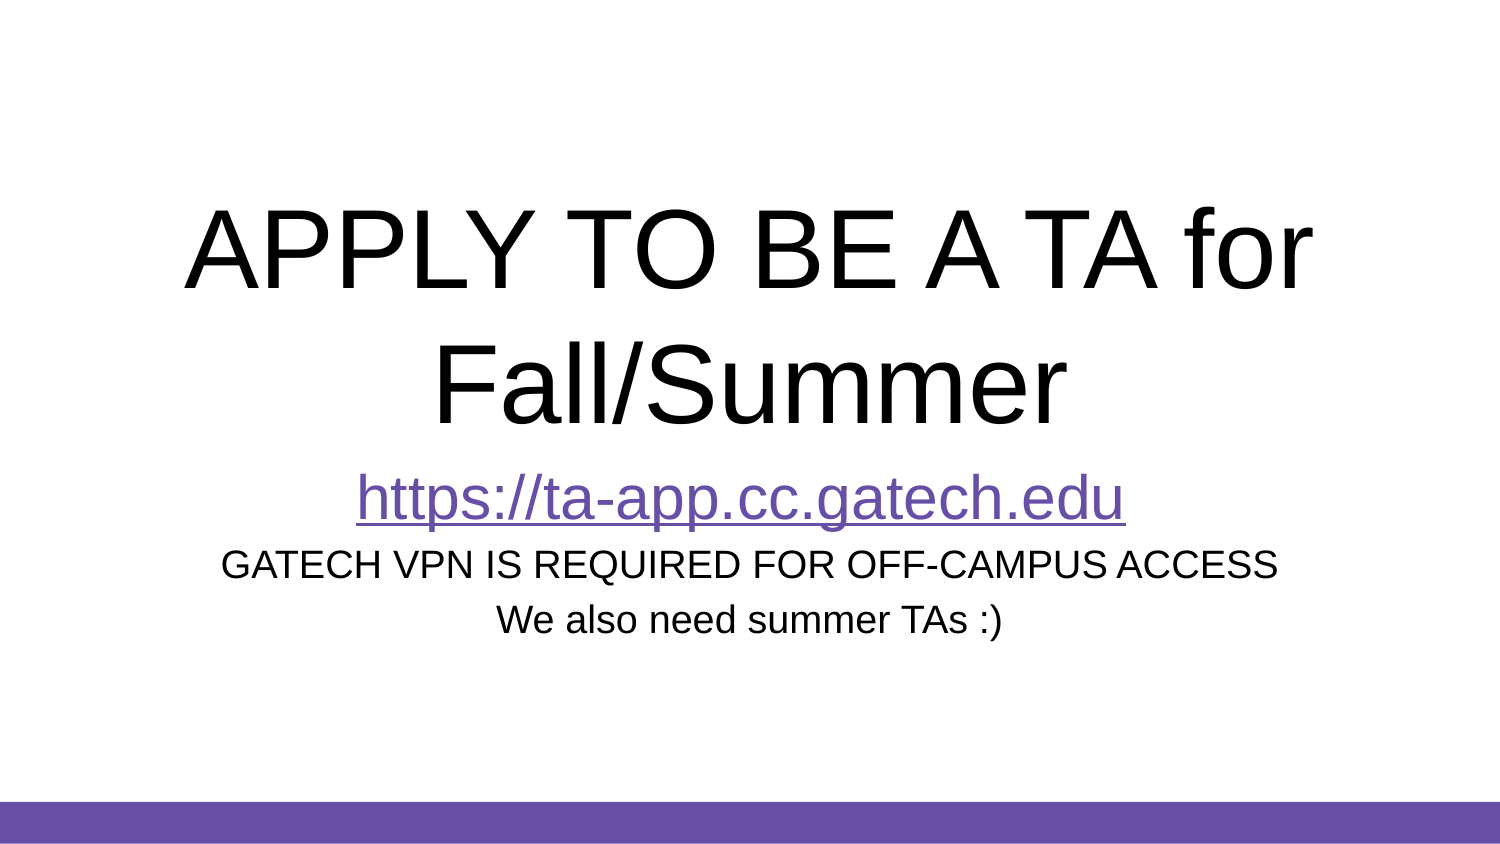

# APPLY TO BE A TA for Fall/Summer
https://ta-app.cc.gatech.edu
GATECH VPN IS REQUIRED FOR OFF-CAMPUS ACCESS
We also need summer TAs :)